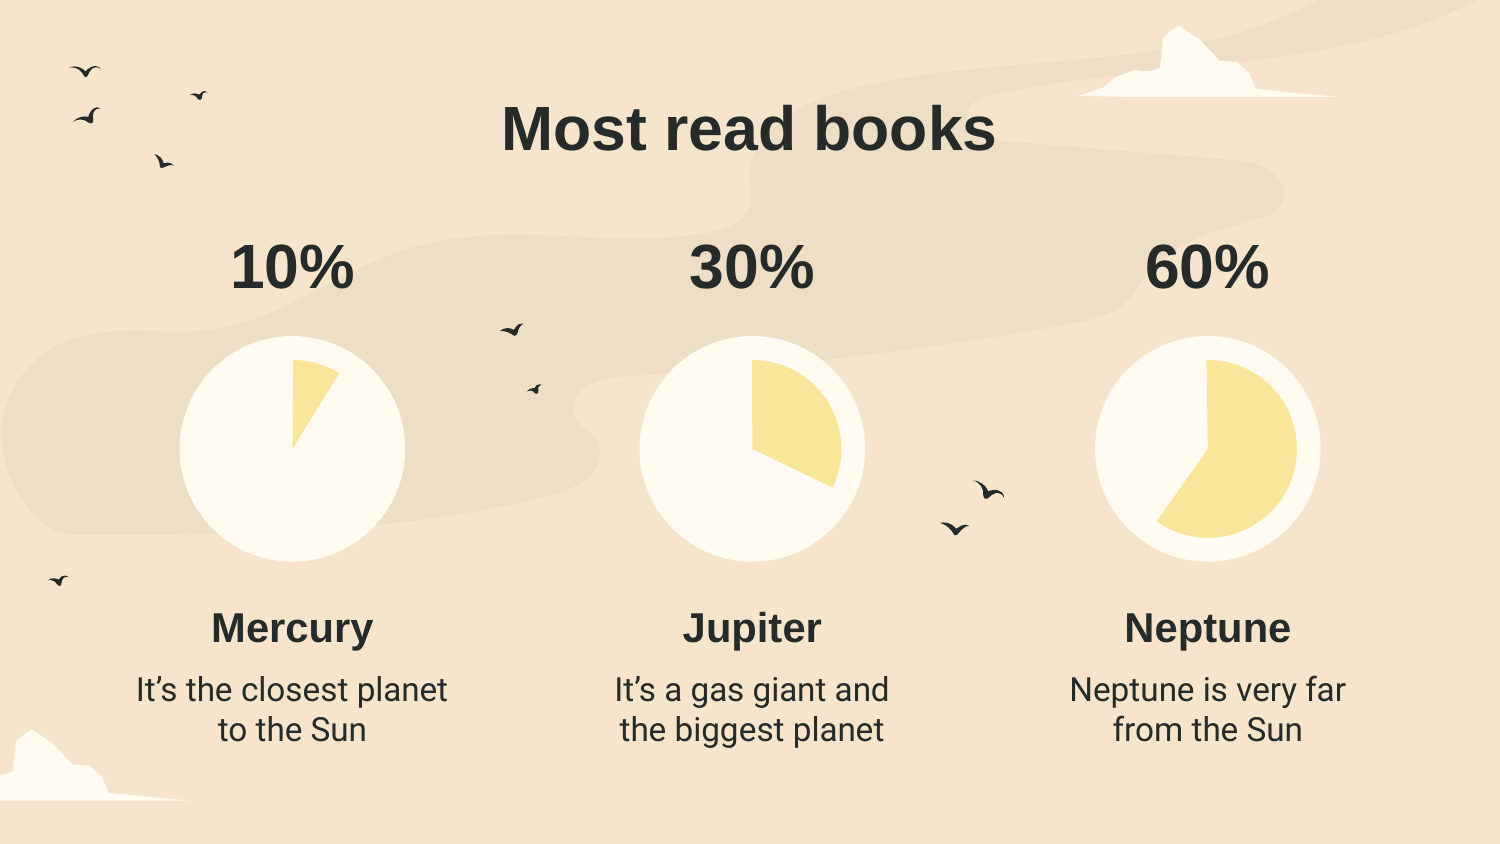

Most read books
# 10%
30%
60%

Mercury
Jupiter
Neptune
It’s the closest planet to the Sun
It’s a gas giant and the biggest planet
Neptune is very far from the Sun